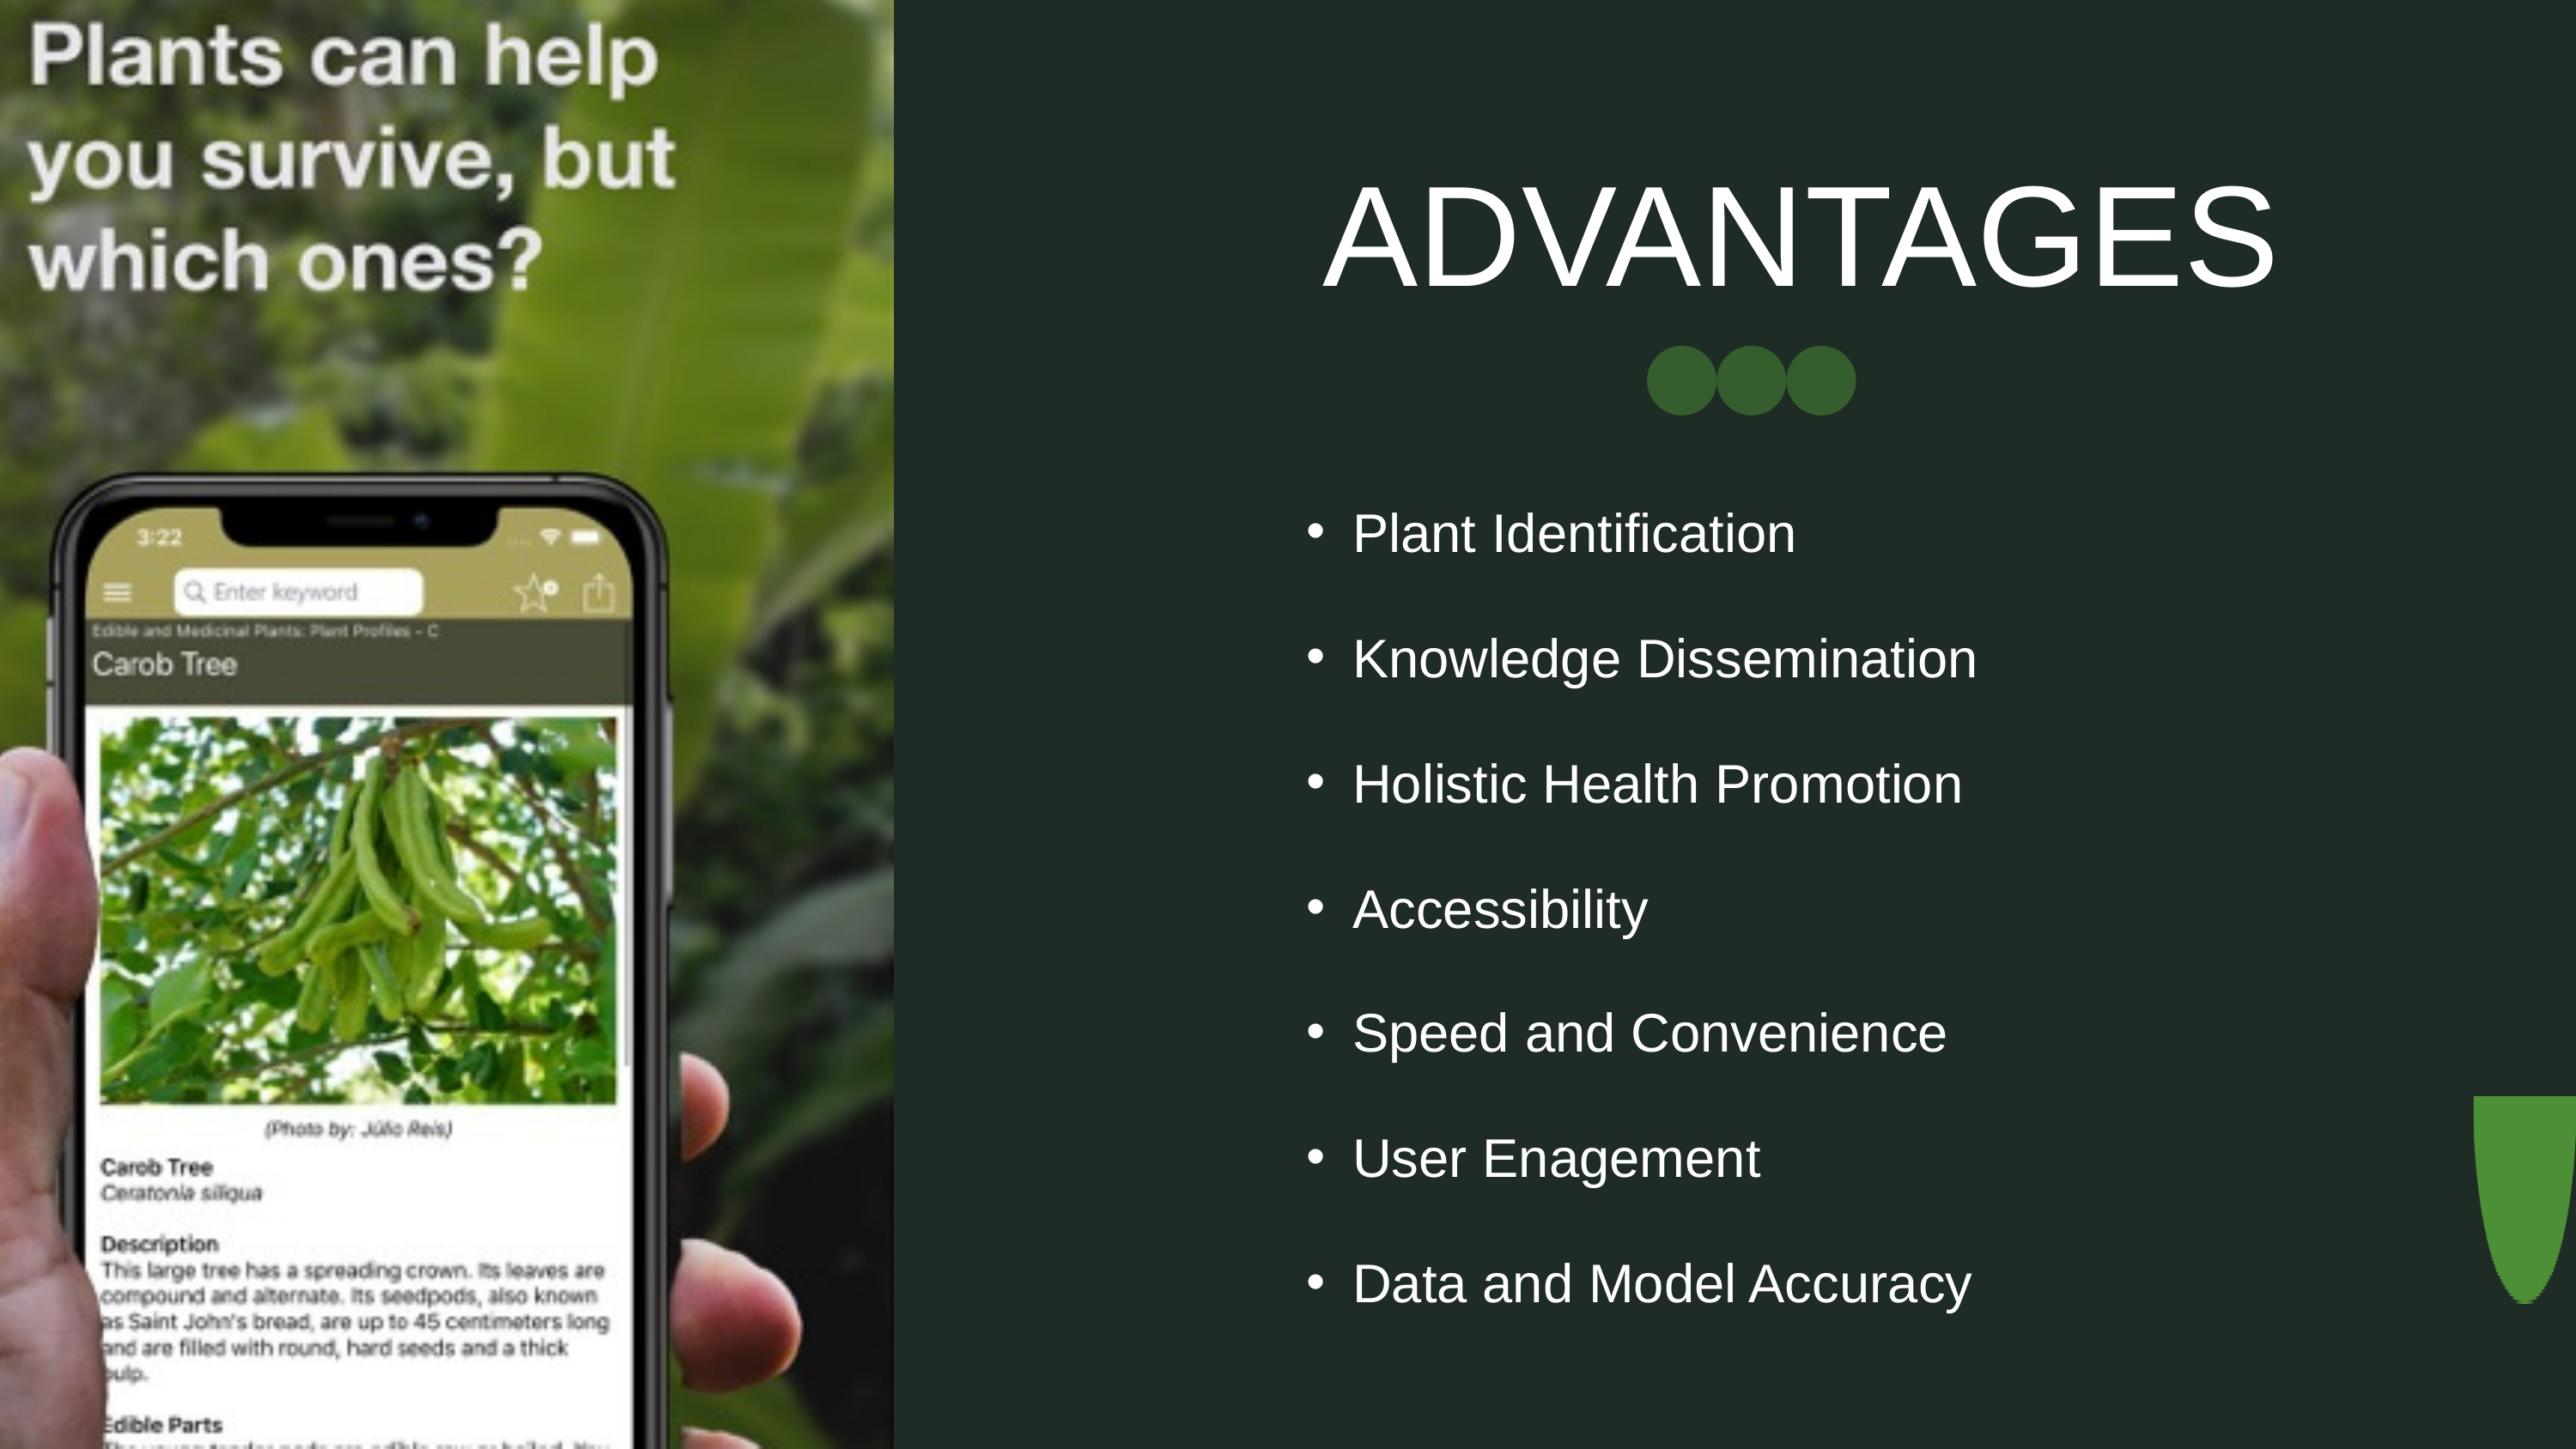

ADVANTAGES

Plant Identification

Knowledge Dissemination

Holistic Health Promotion

Accessibility

Speed and Convenience

User Enagement

Data and Model Accuracy